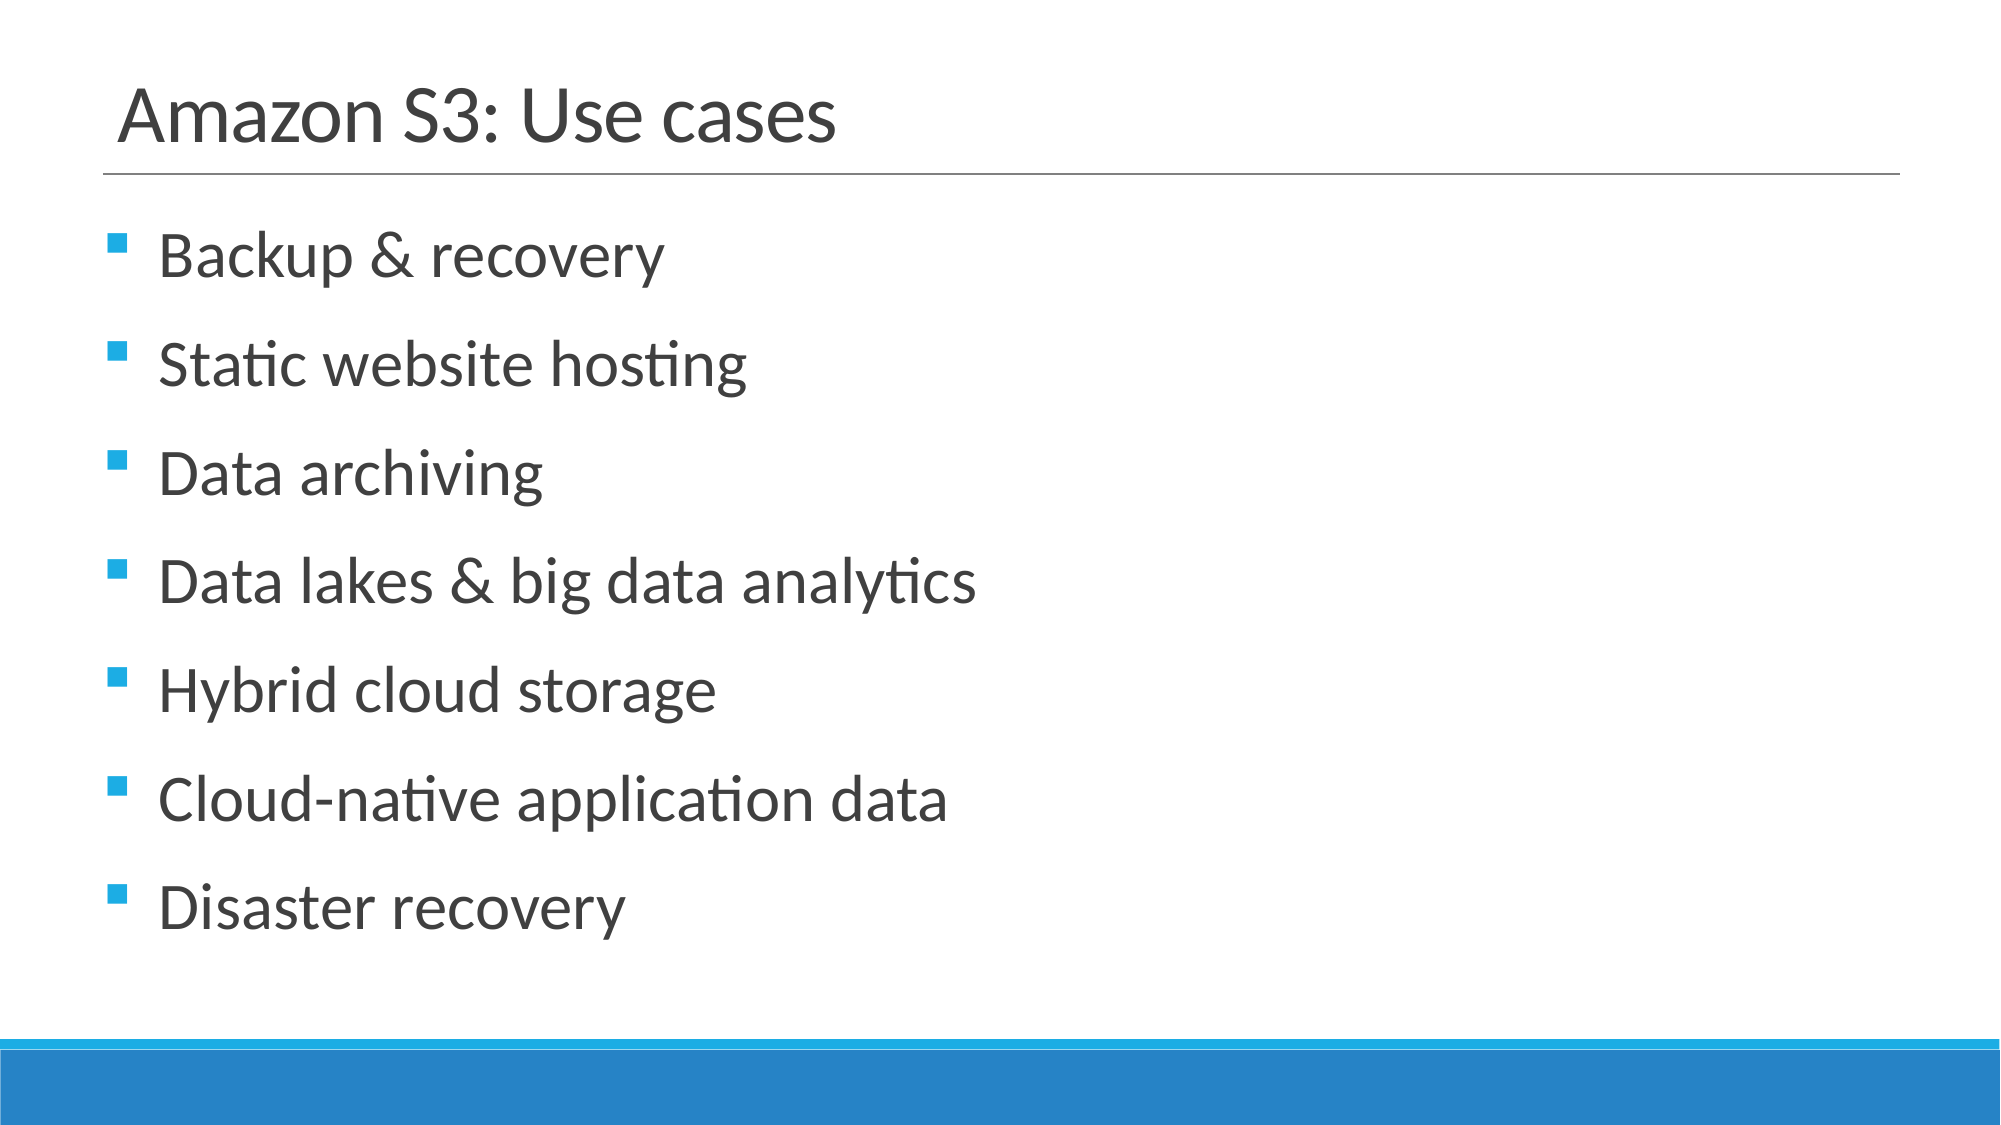

# Amazon S3: Use cases
Backup & recovery
Static website hosting
Data archiving
Data lakes & big data analytics
Hybrid cloud storage
Cloud-native application data
Disaster recovery